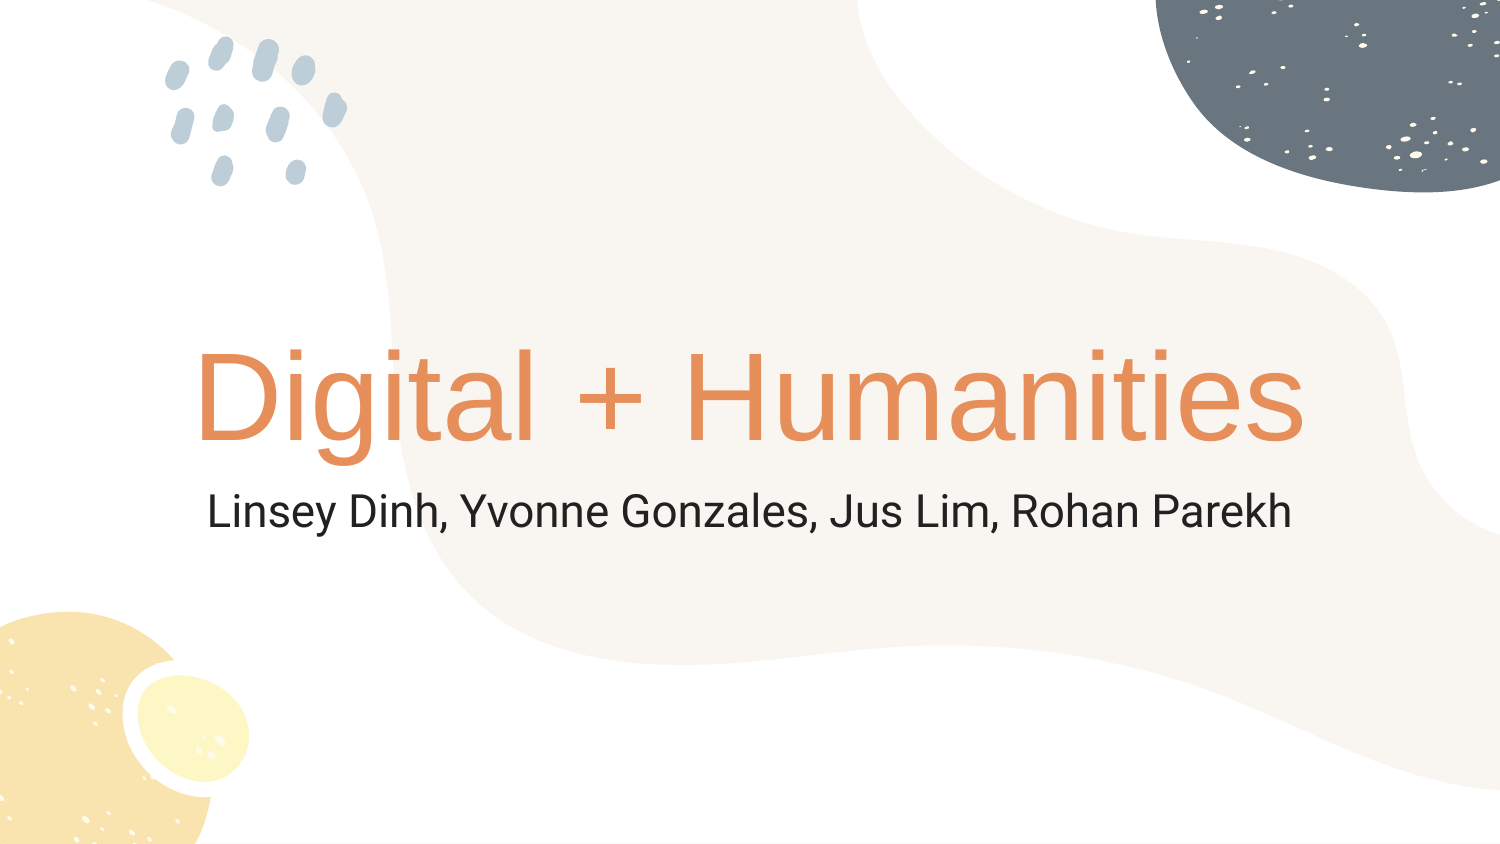

# Digital + Humanities
Linsey Dinh, Yvonne Gonzales, Jus Lim, Rohan Parekh